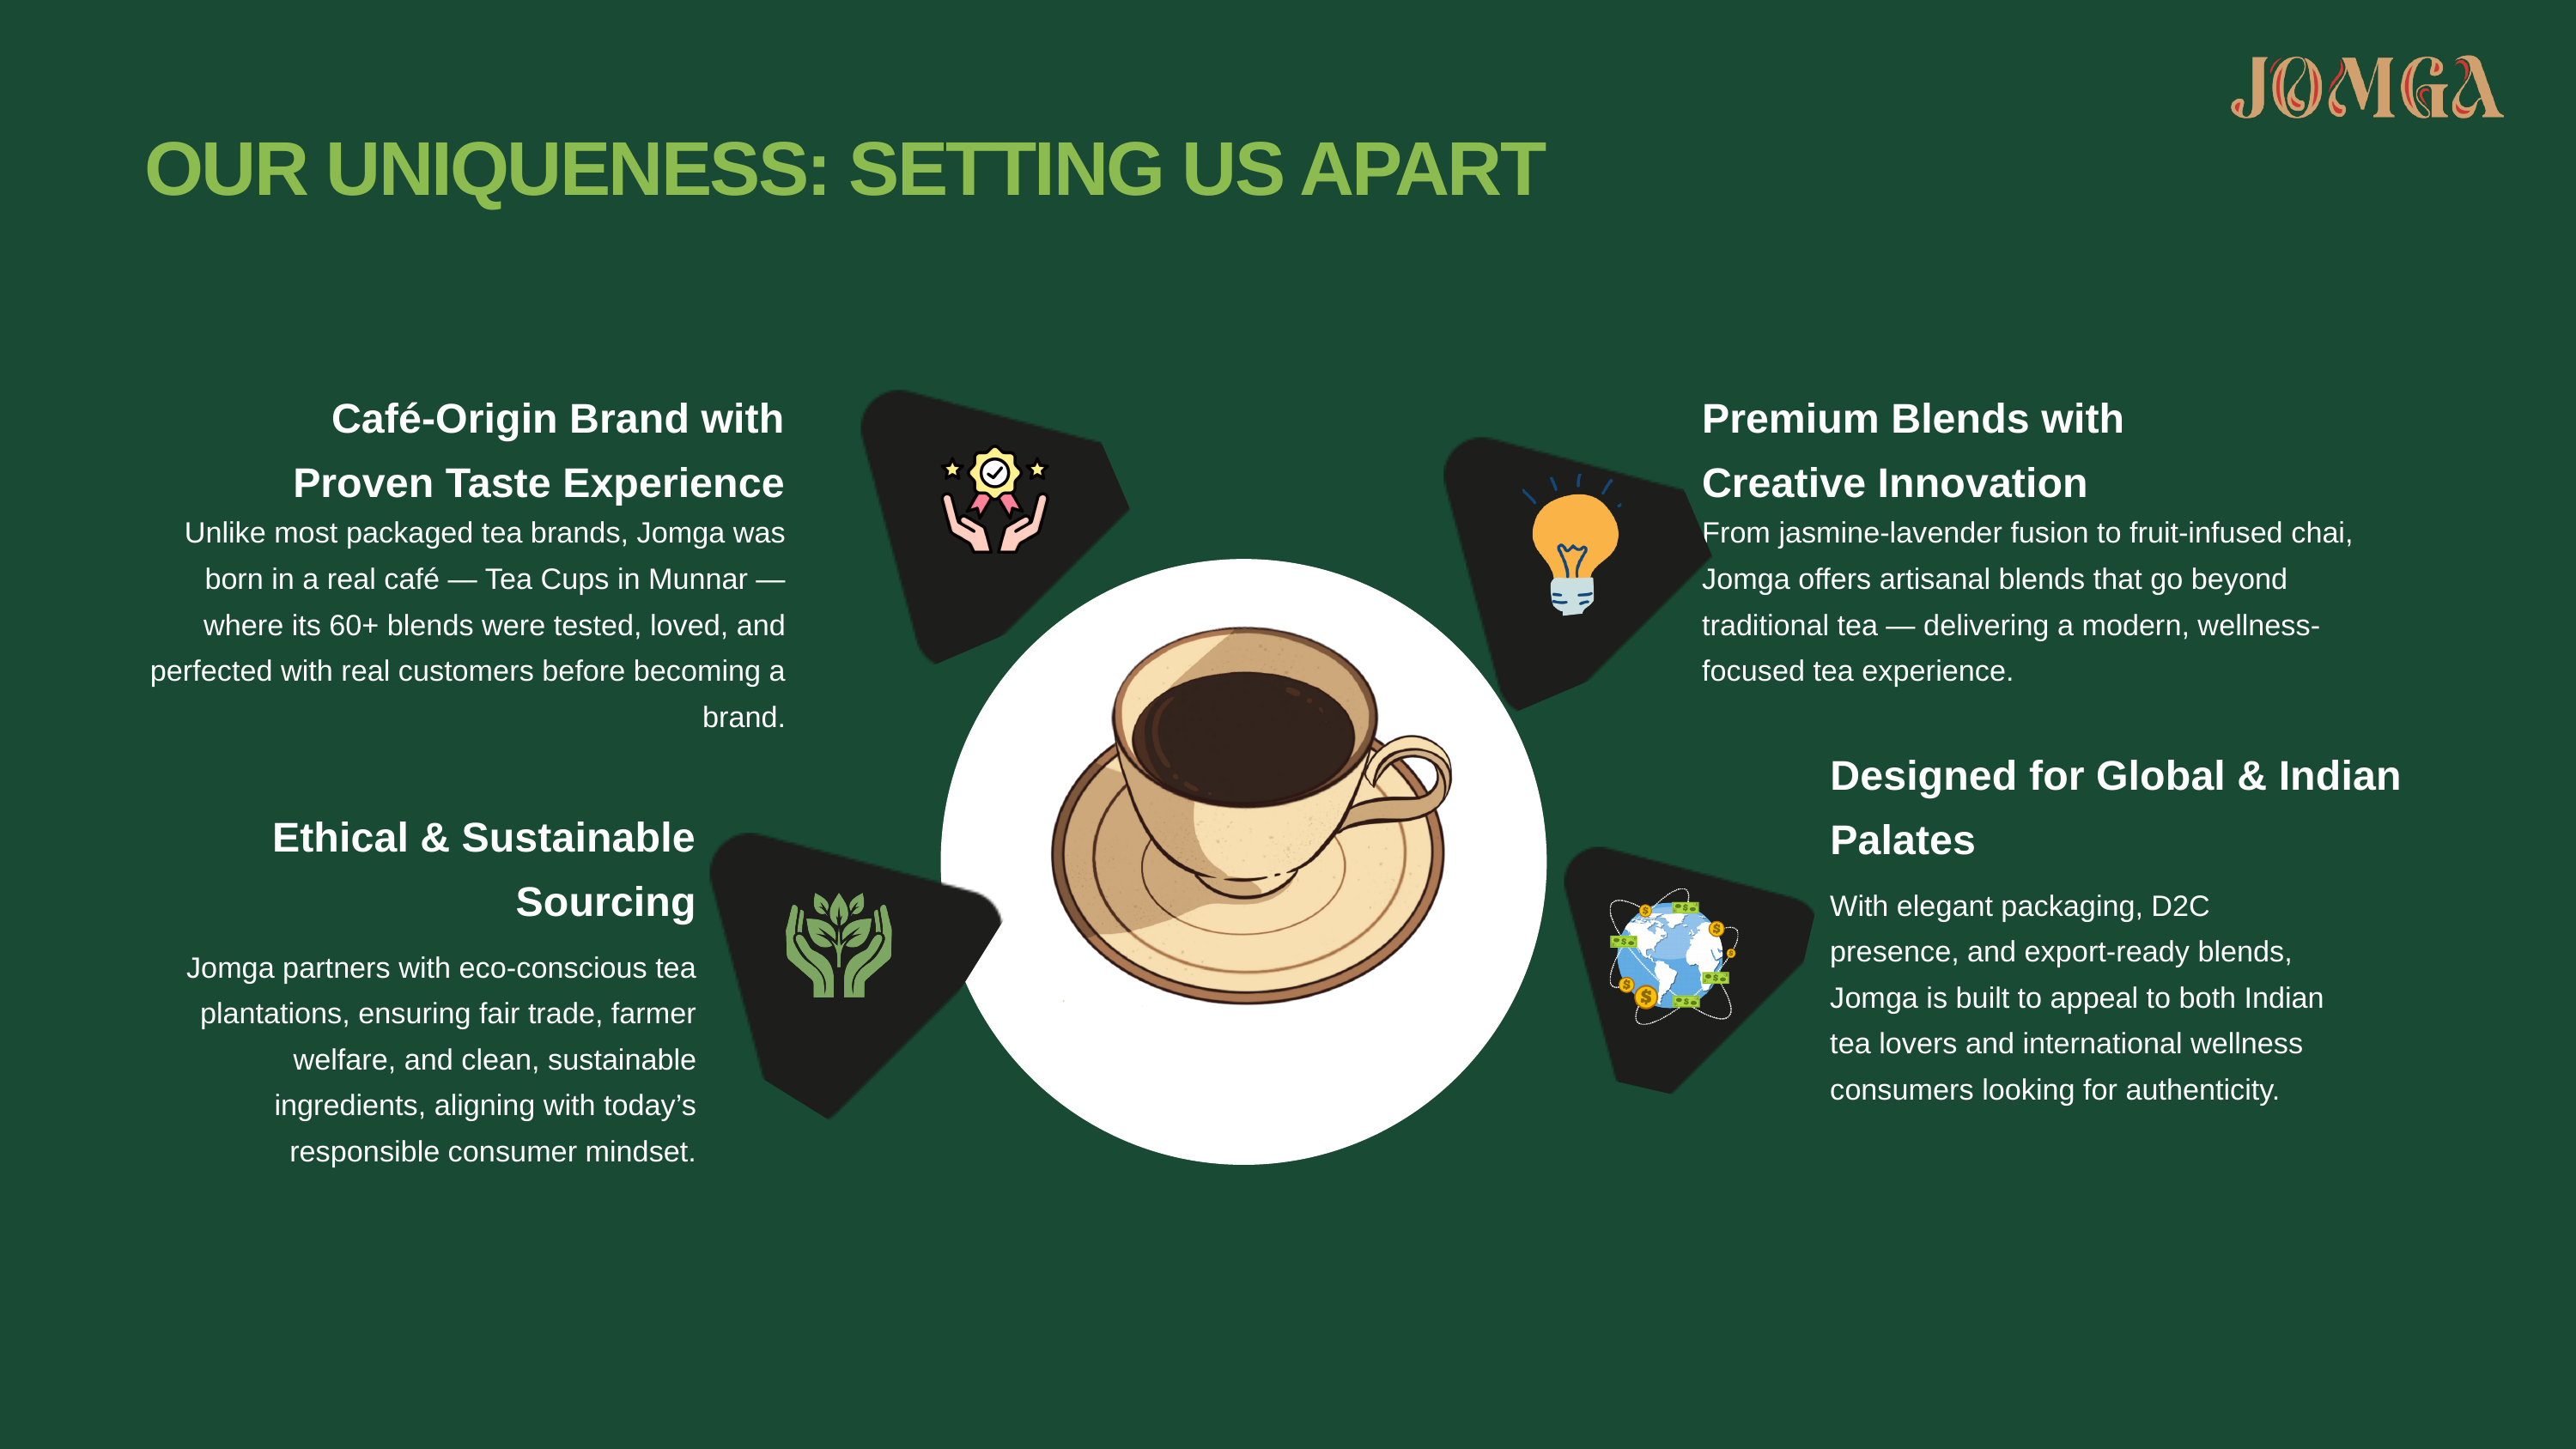

OUR UNIQUENESS: SETTING US APART

Café-Origin Brand with Proven Taste Experience
Premium Blends with Creative Innovation

Unlike most packaged tea brands, Jomga was born in a real café — Tea Cups in Munnar — where its 60+ blends were tested, loved, and perfected with real customers before becoming a brand.
From jasmine-lavender fusion to fruit-infused chai, Jomga offers artisanal blends that go beyond traditional tea — delivering a modern, wellness-focused tea experience.

Designed for Global & Indian Palates
Ethical & Sustainable Sourcing

With elegant packaging, D2C presence, and export-ready blends, Jomga is built to appeal to both Indian tea lovers and international wellness consumers looking for authenticity.

Jomga partners with eco-conscious tea plantations, ensuring fair trade, farmer welfare, and clean, sustainable ingredients, aligning with today’s responsible consumer mindset.